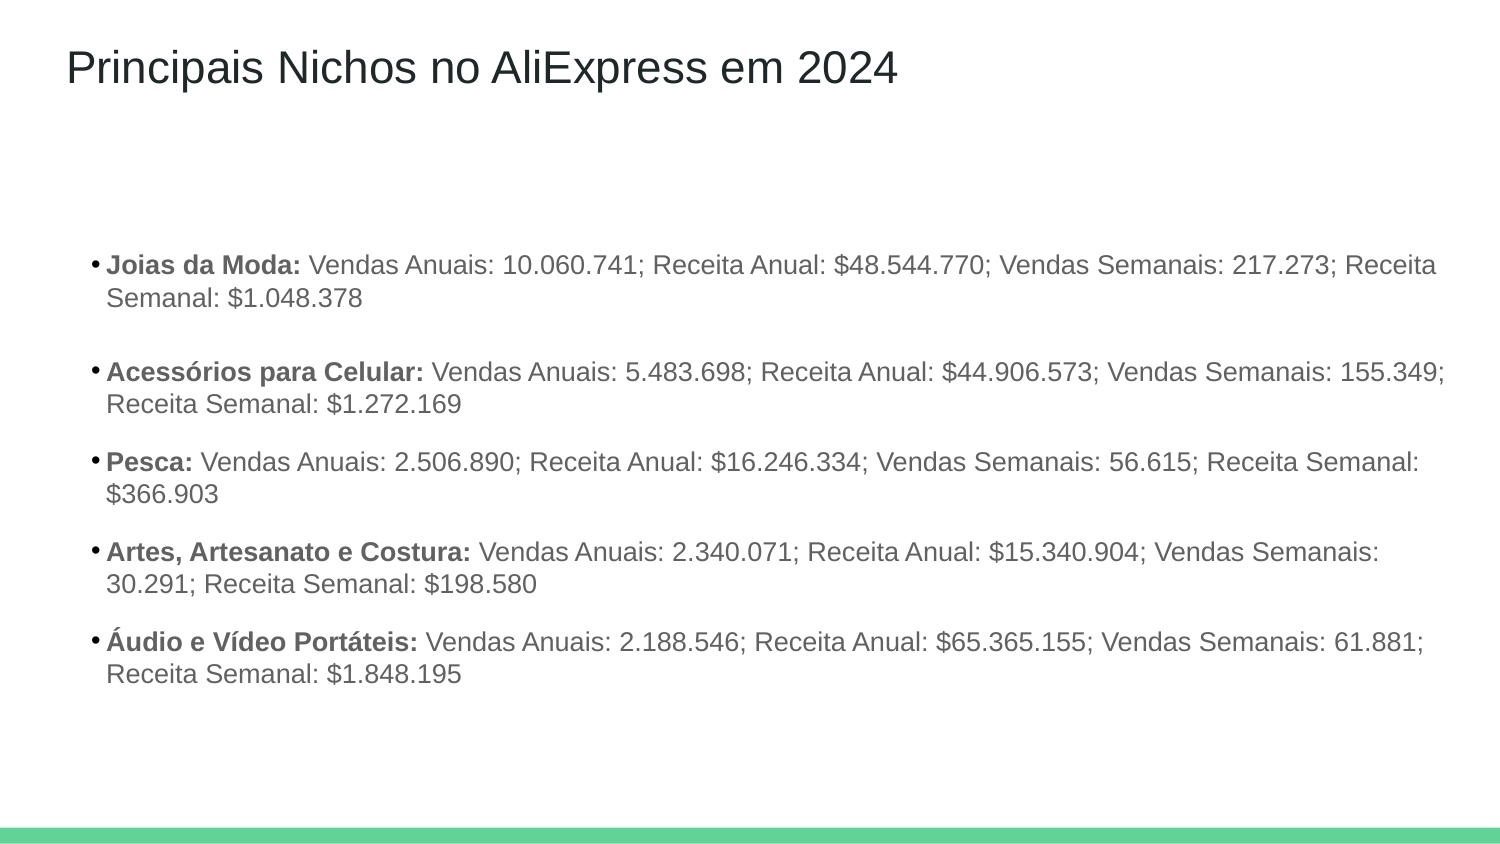

# Principais Nichos no AliExpress em 2024

Joias da Moda: Vendas Anuais: 10.060.741; Receita Anual: $48.544.770; Vendas Semanais: 217.273; Receita Semanal: $1.048.378
Acessórios para Celular: Vendas Anuais: 5.483.698; Receita Anual: $44.906.573; Vendas Semanais: 155.349; Receita Semanal: $1.272.169
Pesca: Vendas Anuais: 2.506.890; Receita Anual: $16.246.334; Vendas Semanais: 56.615; Receita Semanal: $366.903
Artes, Artesanato e Costura: Vendas Anuais: 2.340.071; Receita Anual: $15.340.904; Vendas Semanais: 30.291; Receita Semanal: $198.580
Áudio e Vídeo Portáteis: Vendas Anuais: 2.188.546; Receita Anual: $65.365.155; Vendas Semanais: 61.881; Receita Semanal: $1.848.195